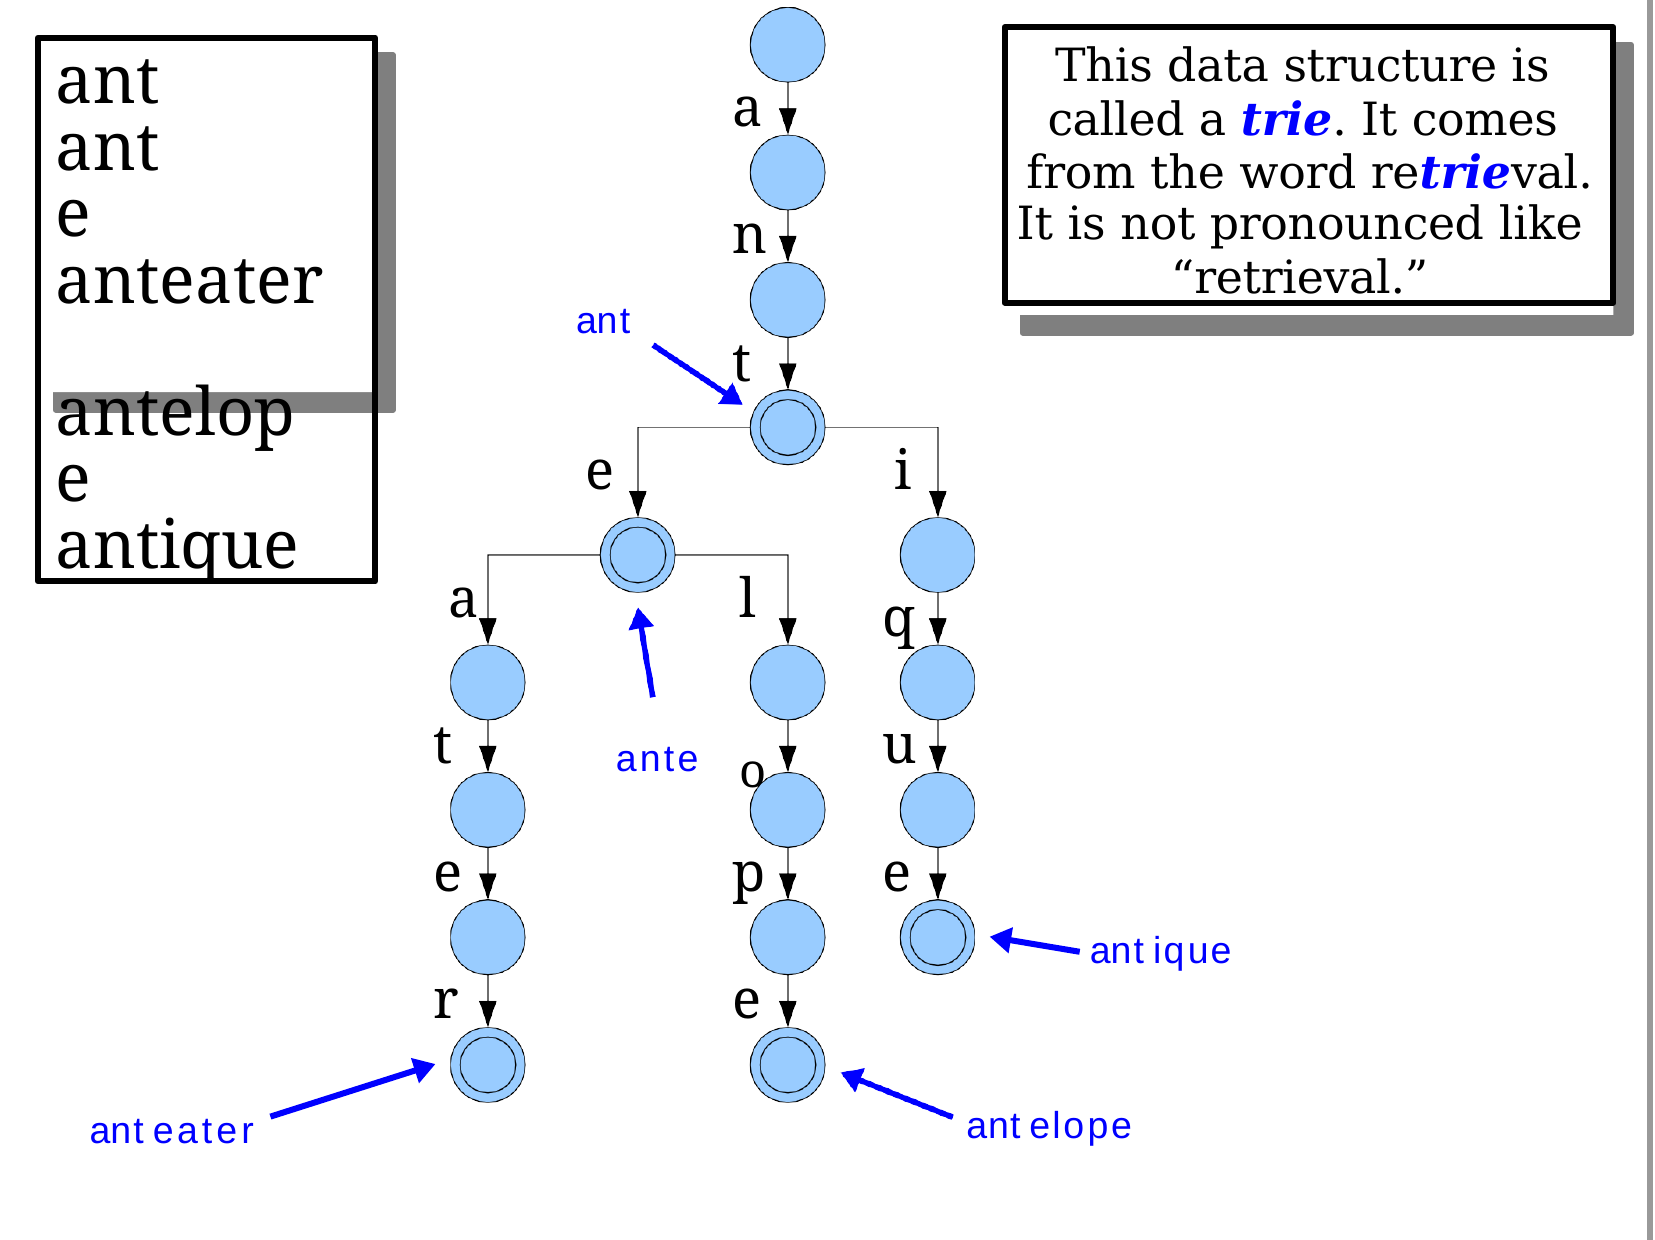

This data structure is  called a trie. It comes  from the word retrieval.
It is not pronounced like
“retrieval.”

ant  ante
anteater  antelope  antique

a
n
ant
t
e
i
a
l
q
ante	o
t
u
e
p
e
antique

r
e

antelope
anteater